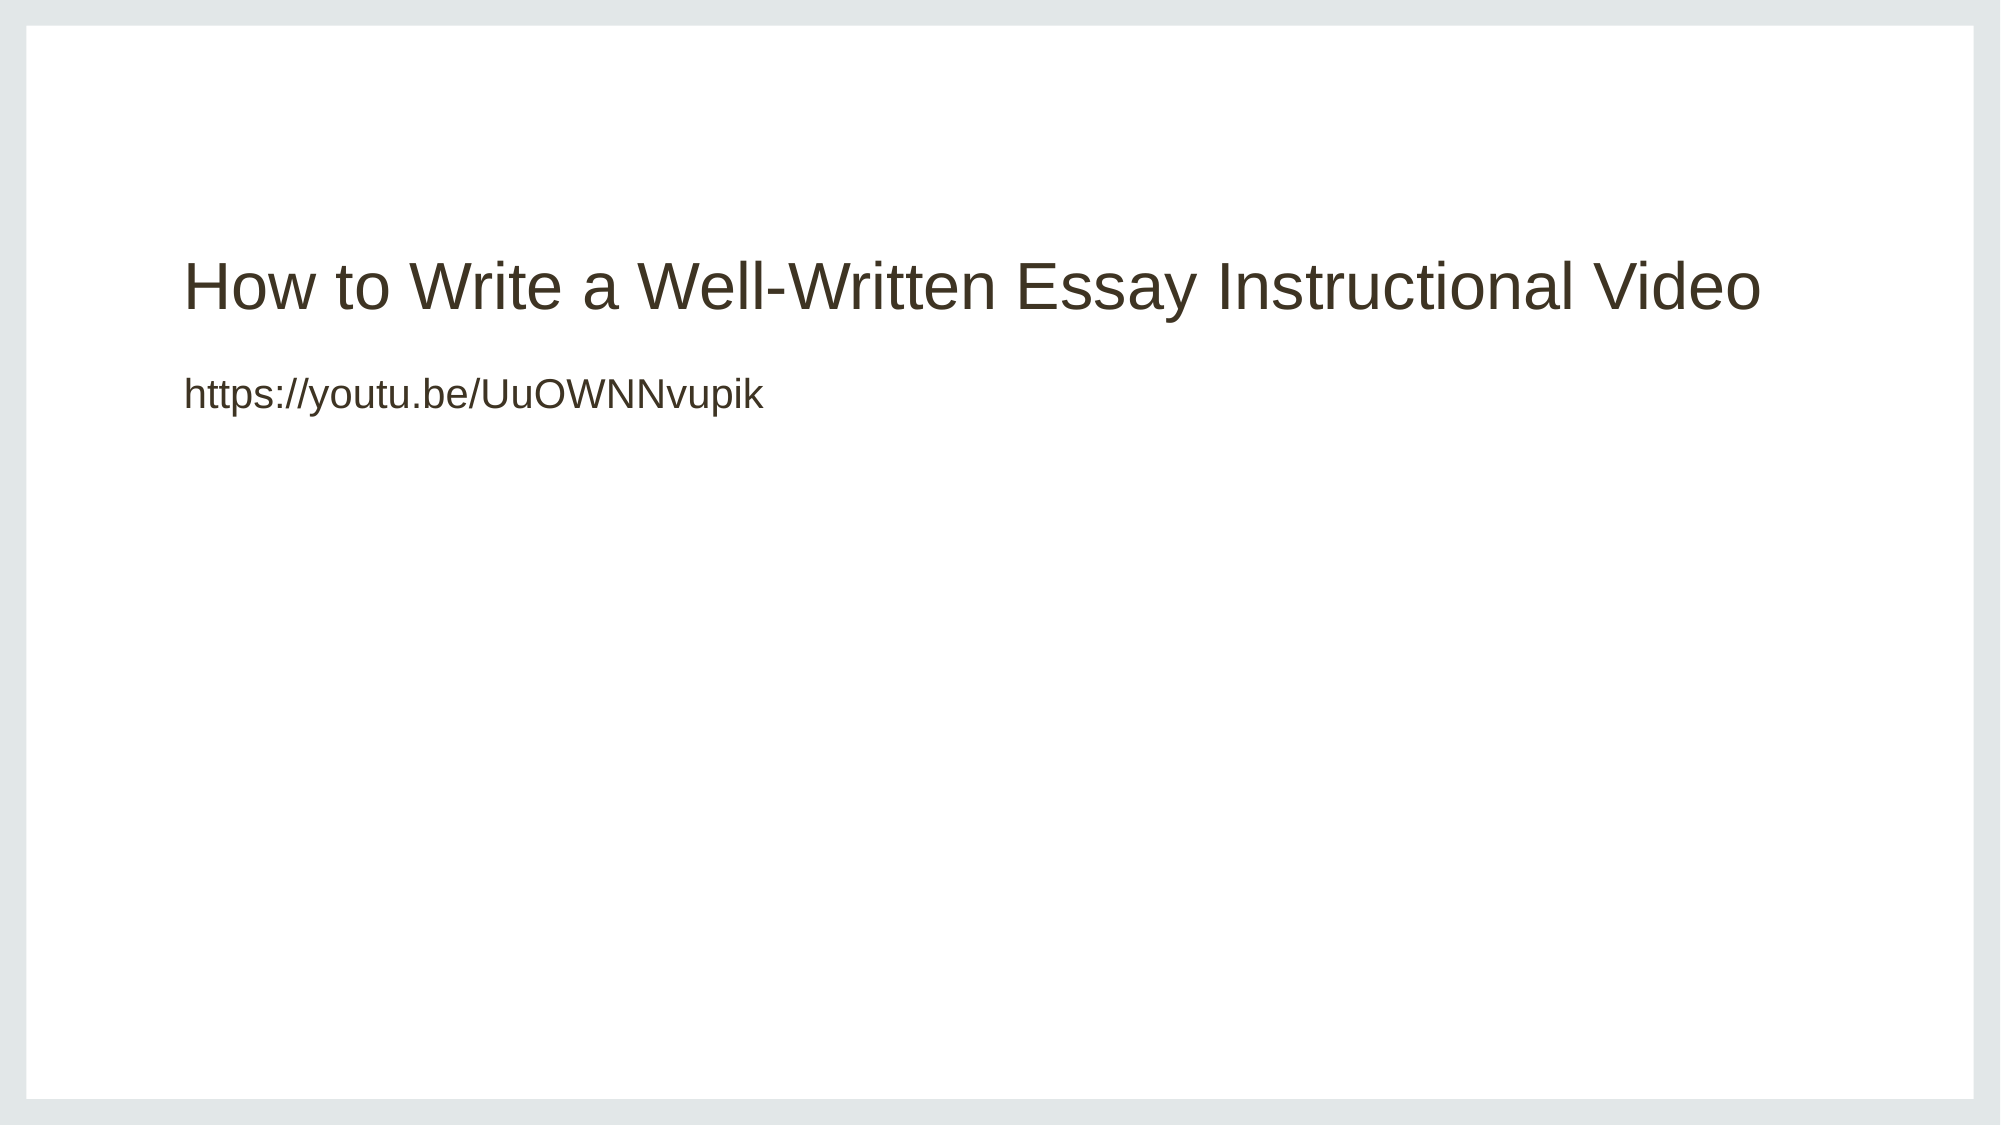

# How to Write a Well-Written Essay Instructional Video
https://youtu.be/UuOWNNvupik